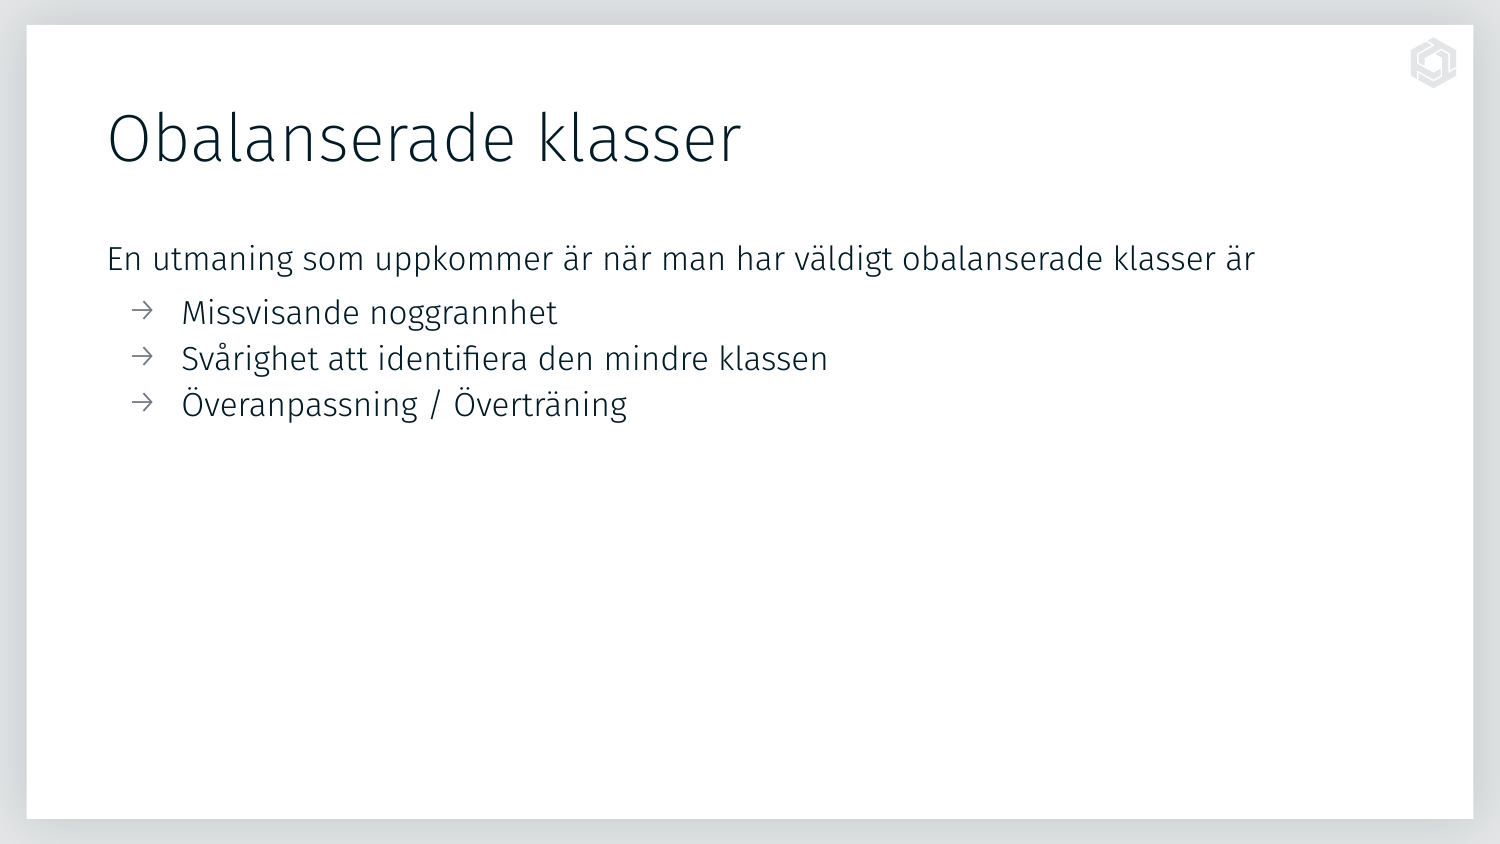

# Obalanserade klasser
En utmaning som uppkommer är när man har väldigt obalanserade klasser är
Missvisande noggrannhet
Svårighet att identifiera den mindre klassen
Överanpassning / Överträning